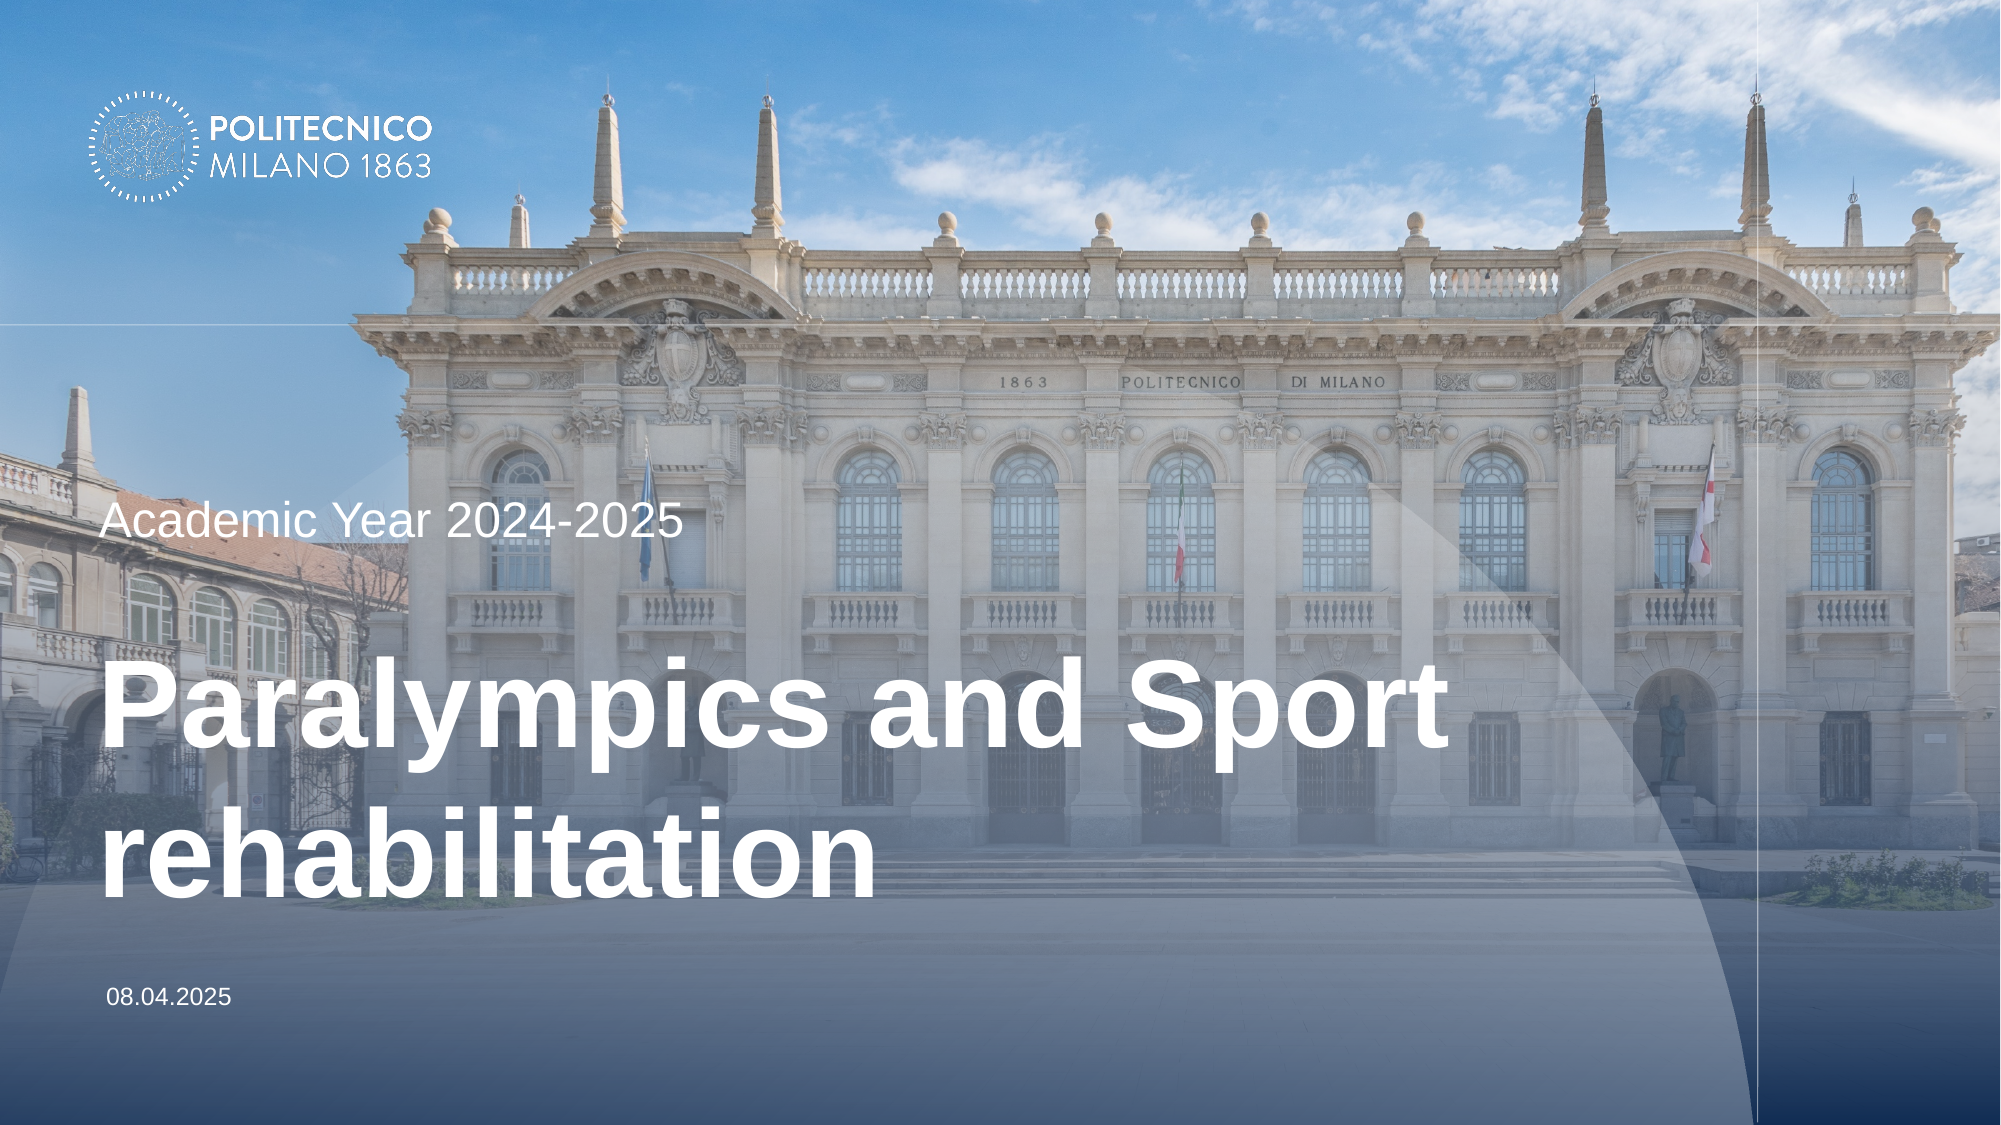

Academic Year 2024-2025

# Paralympics and Sport rehabilitation
08.04.2025